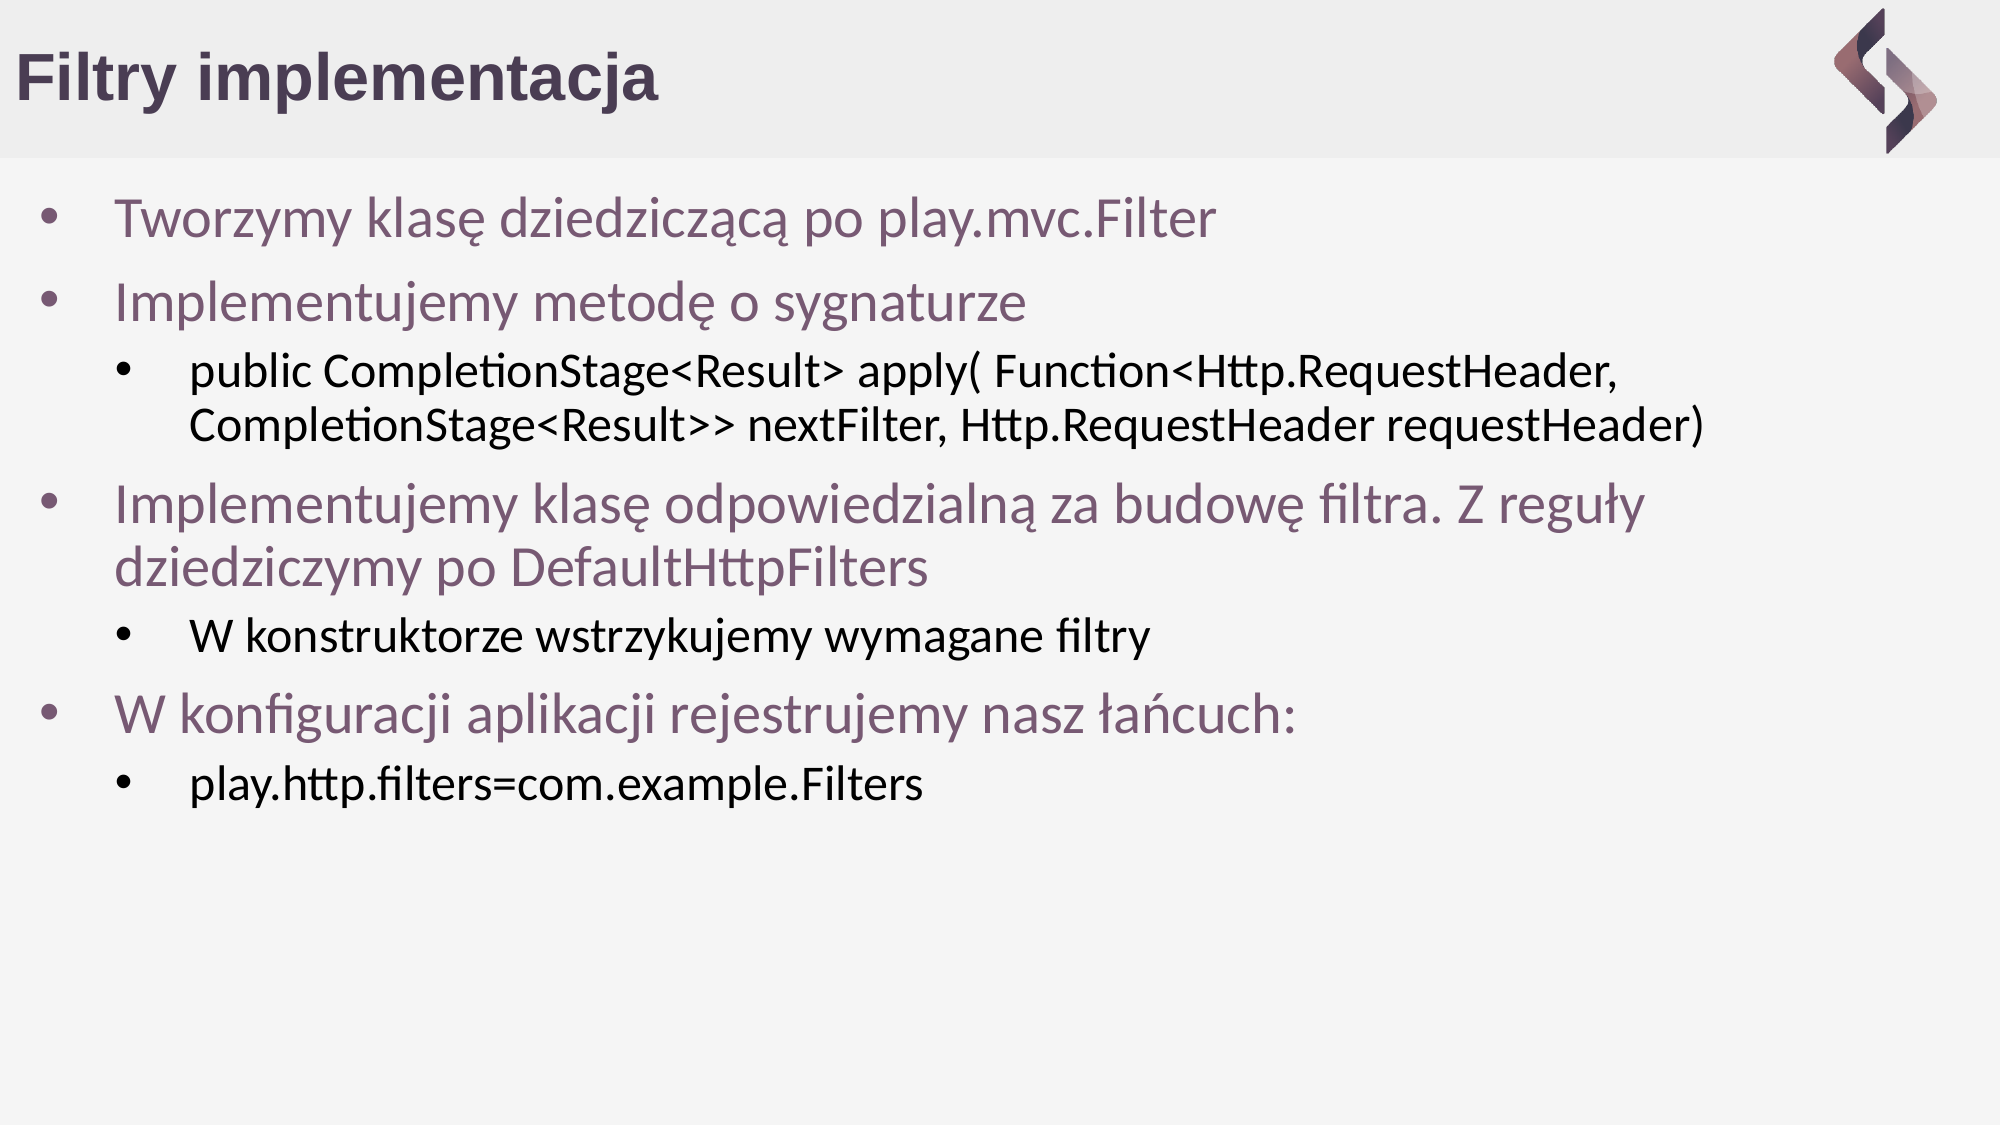

# Filtry implementacja
Tworzymy klasę dziedziczącą po play.mvc.Filter
Implementujemy metodę o sygnaturze
public CompletionStage<Result> apply( Function<Http.RequestHeader, CompletionStage<Result>> nextFilter, Http.RequestHeader requestHeader)
Implementujemy klasę odpowiedzialną za budowę filtra. Z reguły dziedziczymy po DefaultHttpFilters
W konstruktorze wstrzykujemy wymagane filtry
W konfiguracji aplikacji rejestrujemy nasz łańcuch:
play.http.filters=com.example.Filters